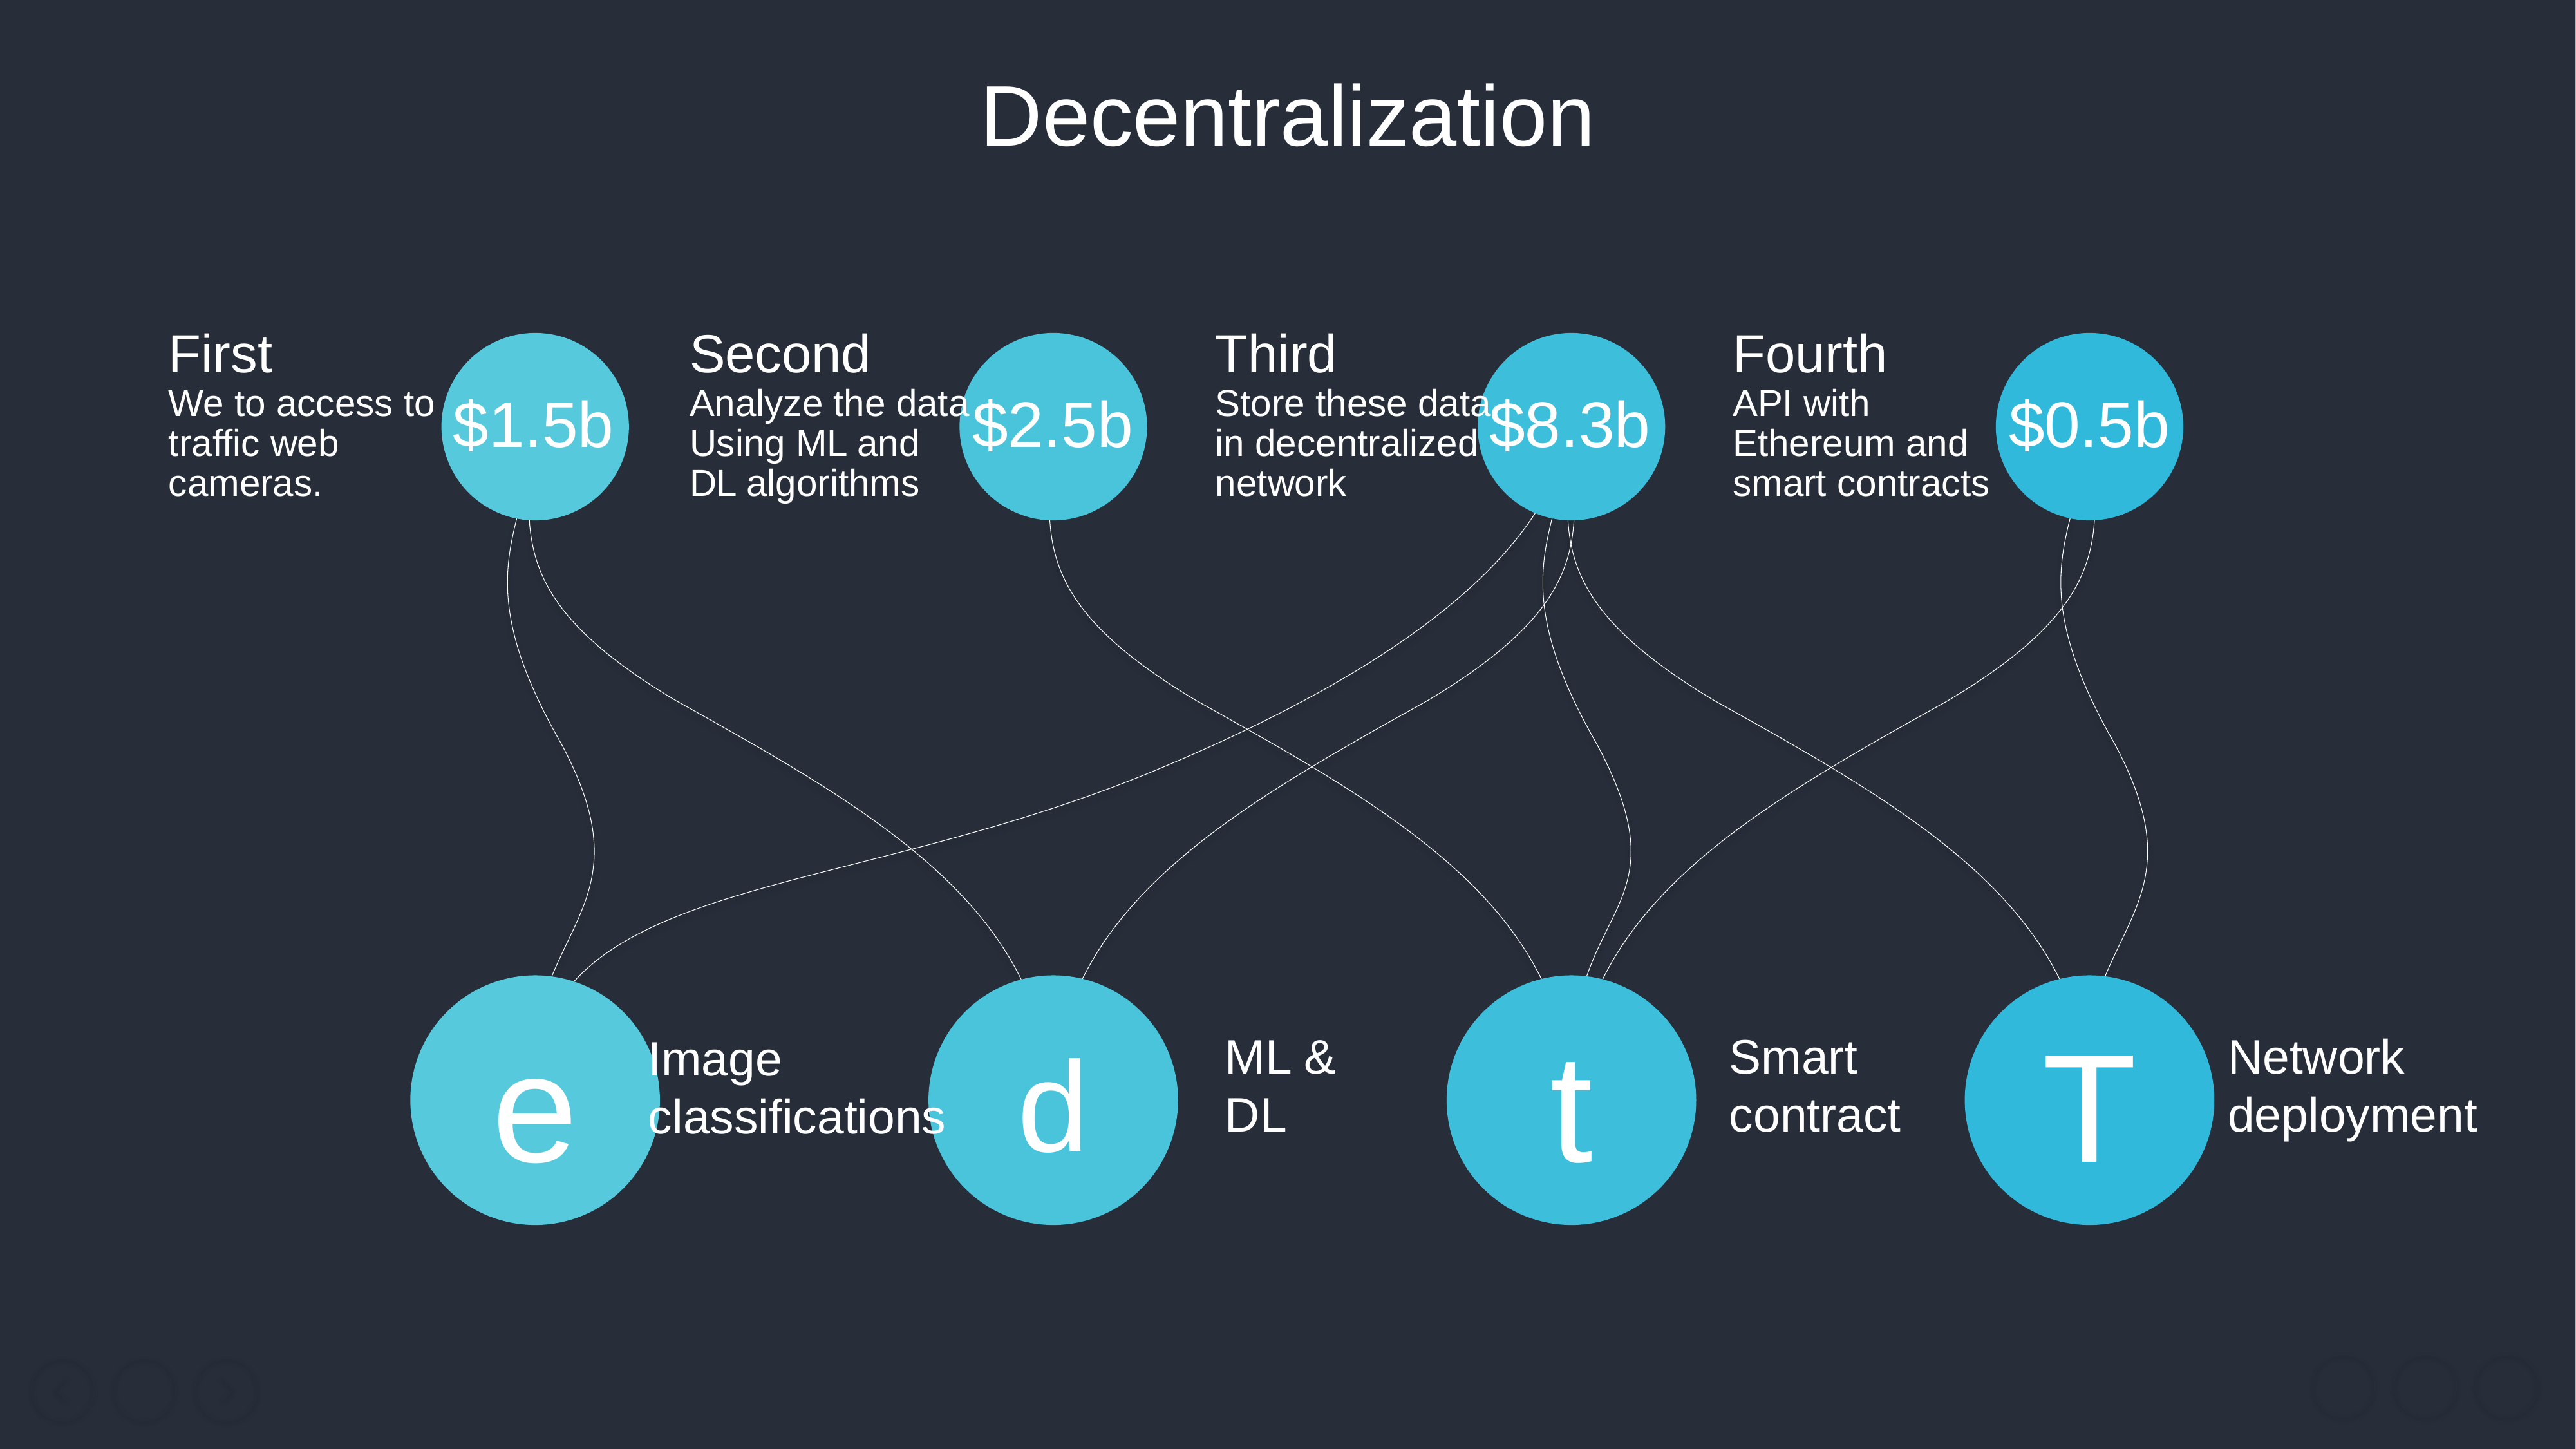

Decentralization
First
We to access to traffic web cameras.
Second
Analyze the data
Using ML and DL algorithms
Third
Store these data in decentralized network
Fourth
API with Ethereum and smart contracts

$1.5b

$2.5b

$8.3b

$0.5b

e
d
t
T
ML & DL
Smart contract
Network deployment
Image classifications